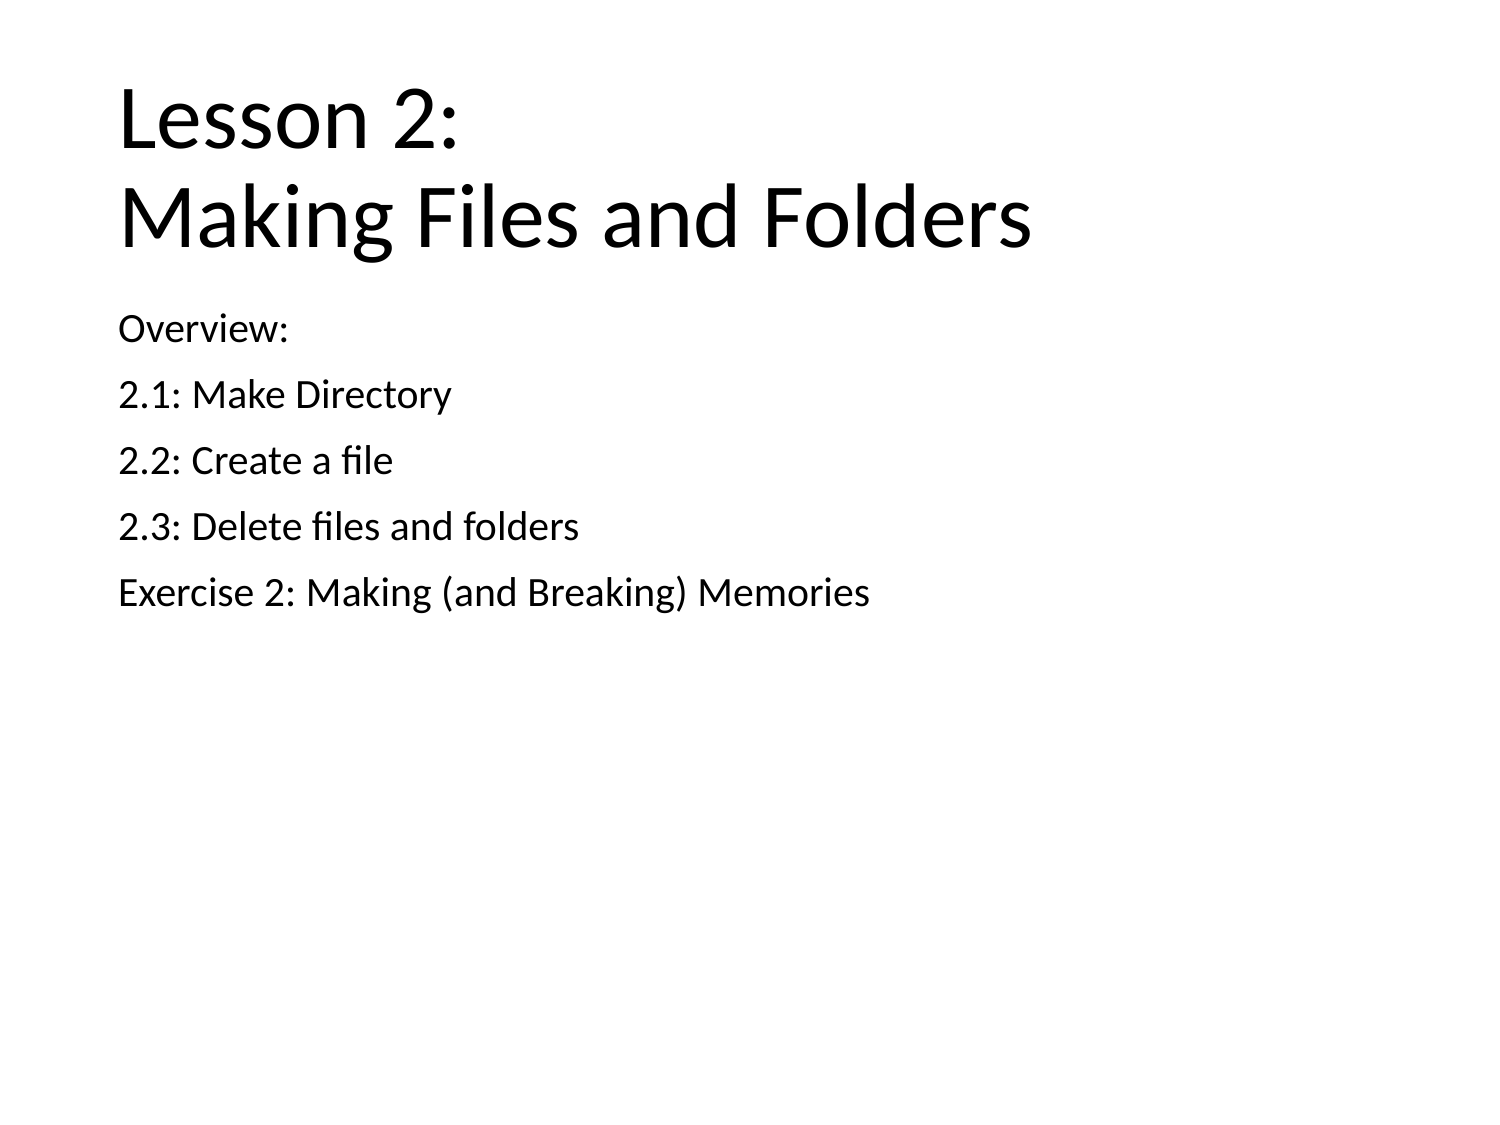

# Lesson 2: Making Files and Folders
Overview:
2.1: Make Directory
2.2: Create a file
2.3: Delete files and folders
Exercise 2: Making (and Breaking) Memories